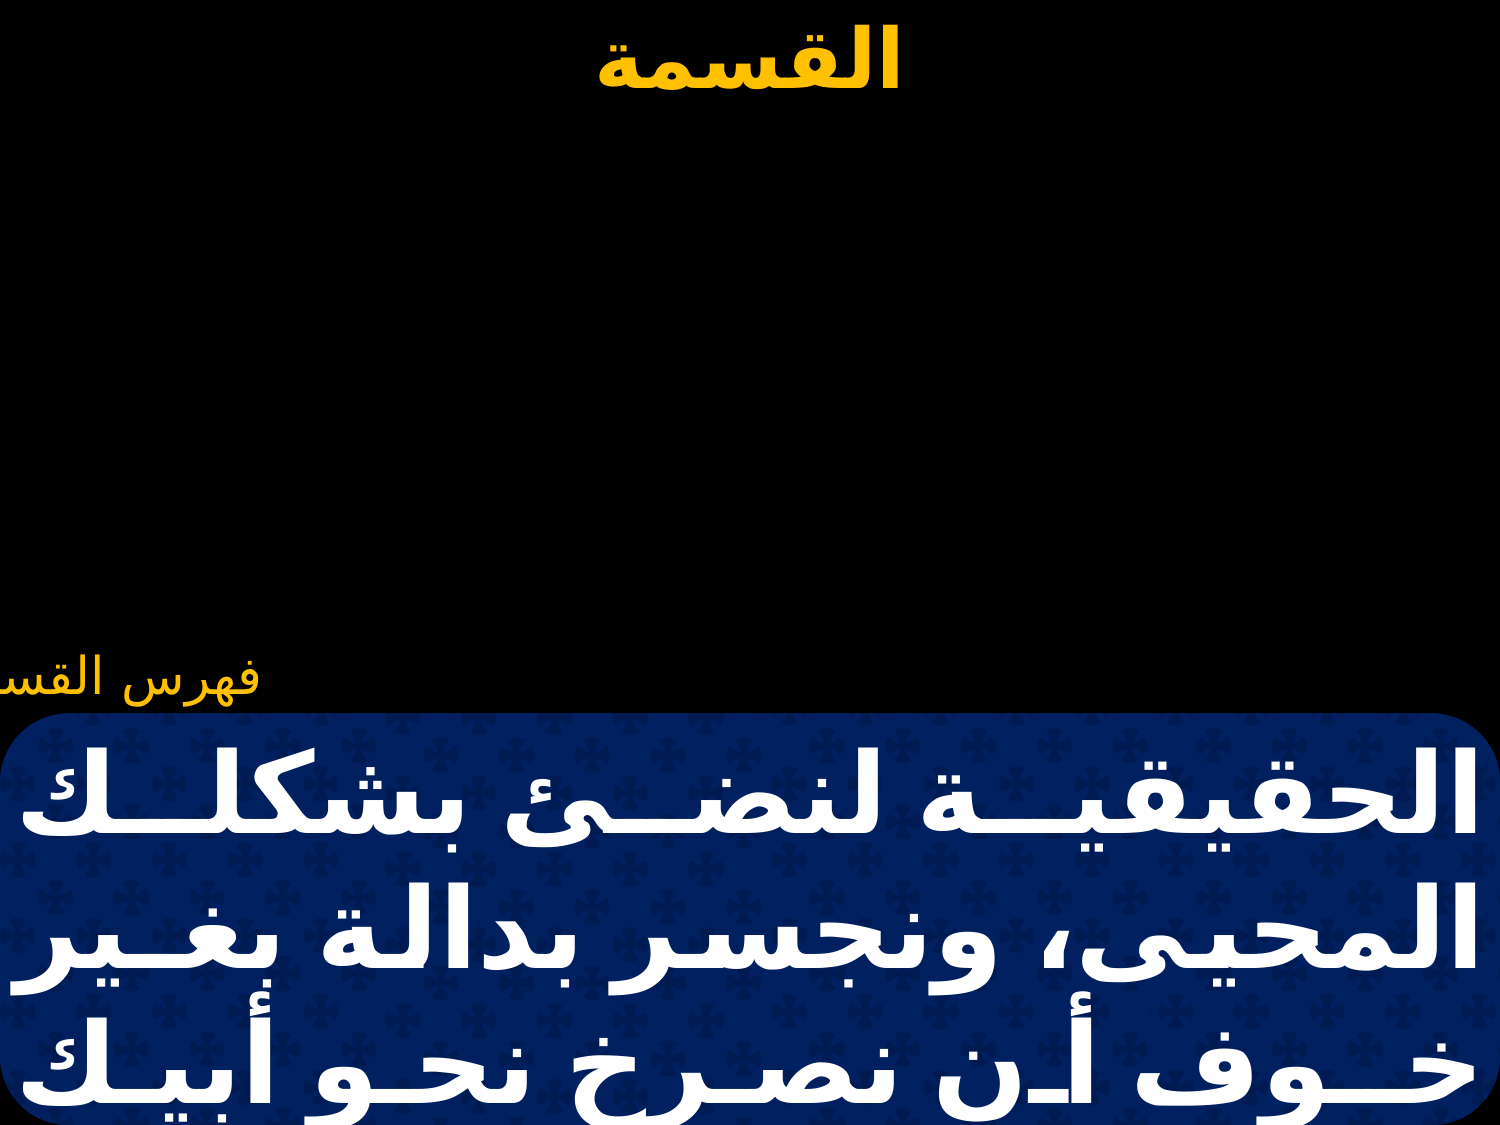

#
الحقيقية لنضئ بشكلك المحيى، ونجسر بدالة بغـير خـوف أن نصرخ نحو أبيك الذى فى السموات ونقول :